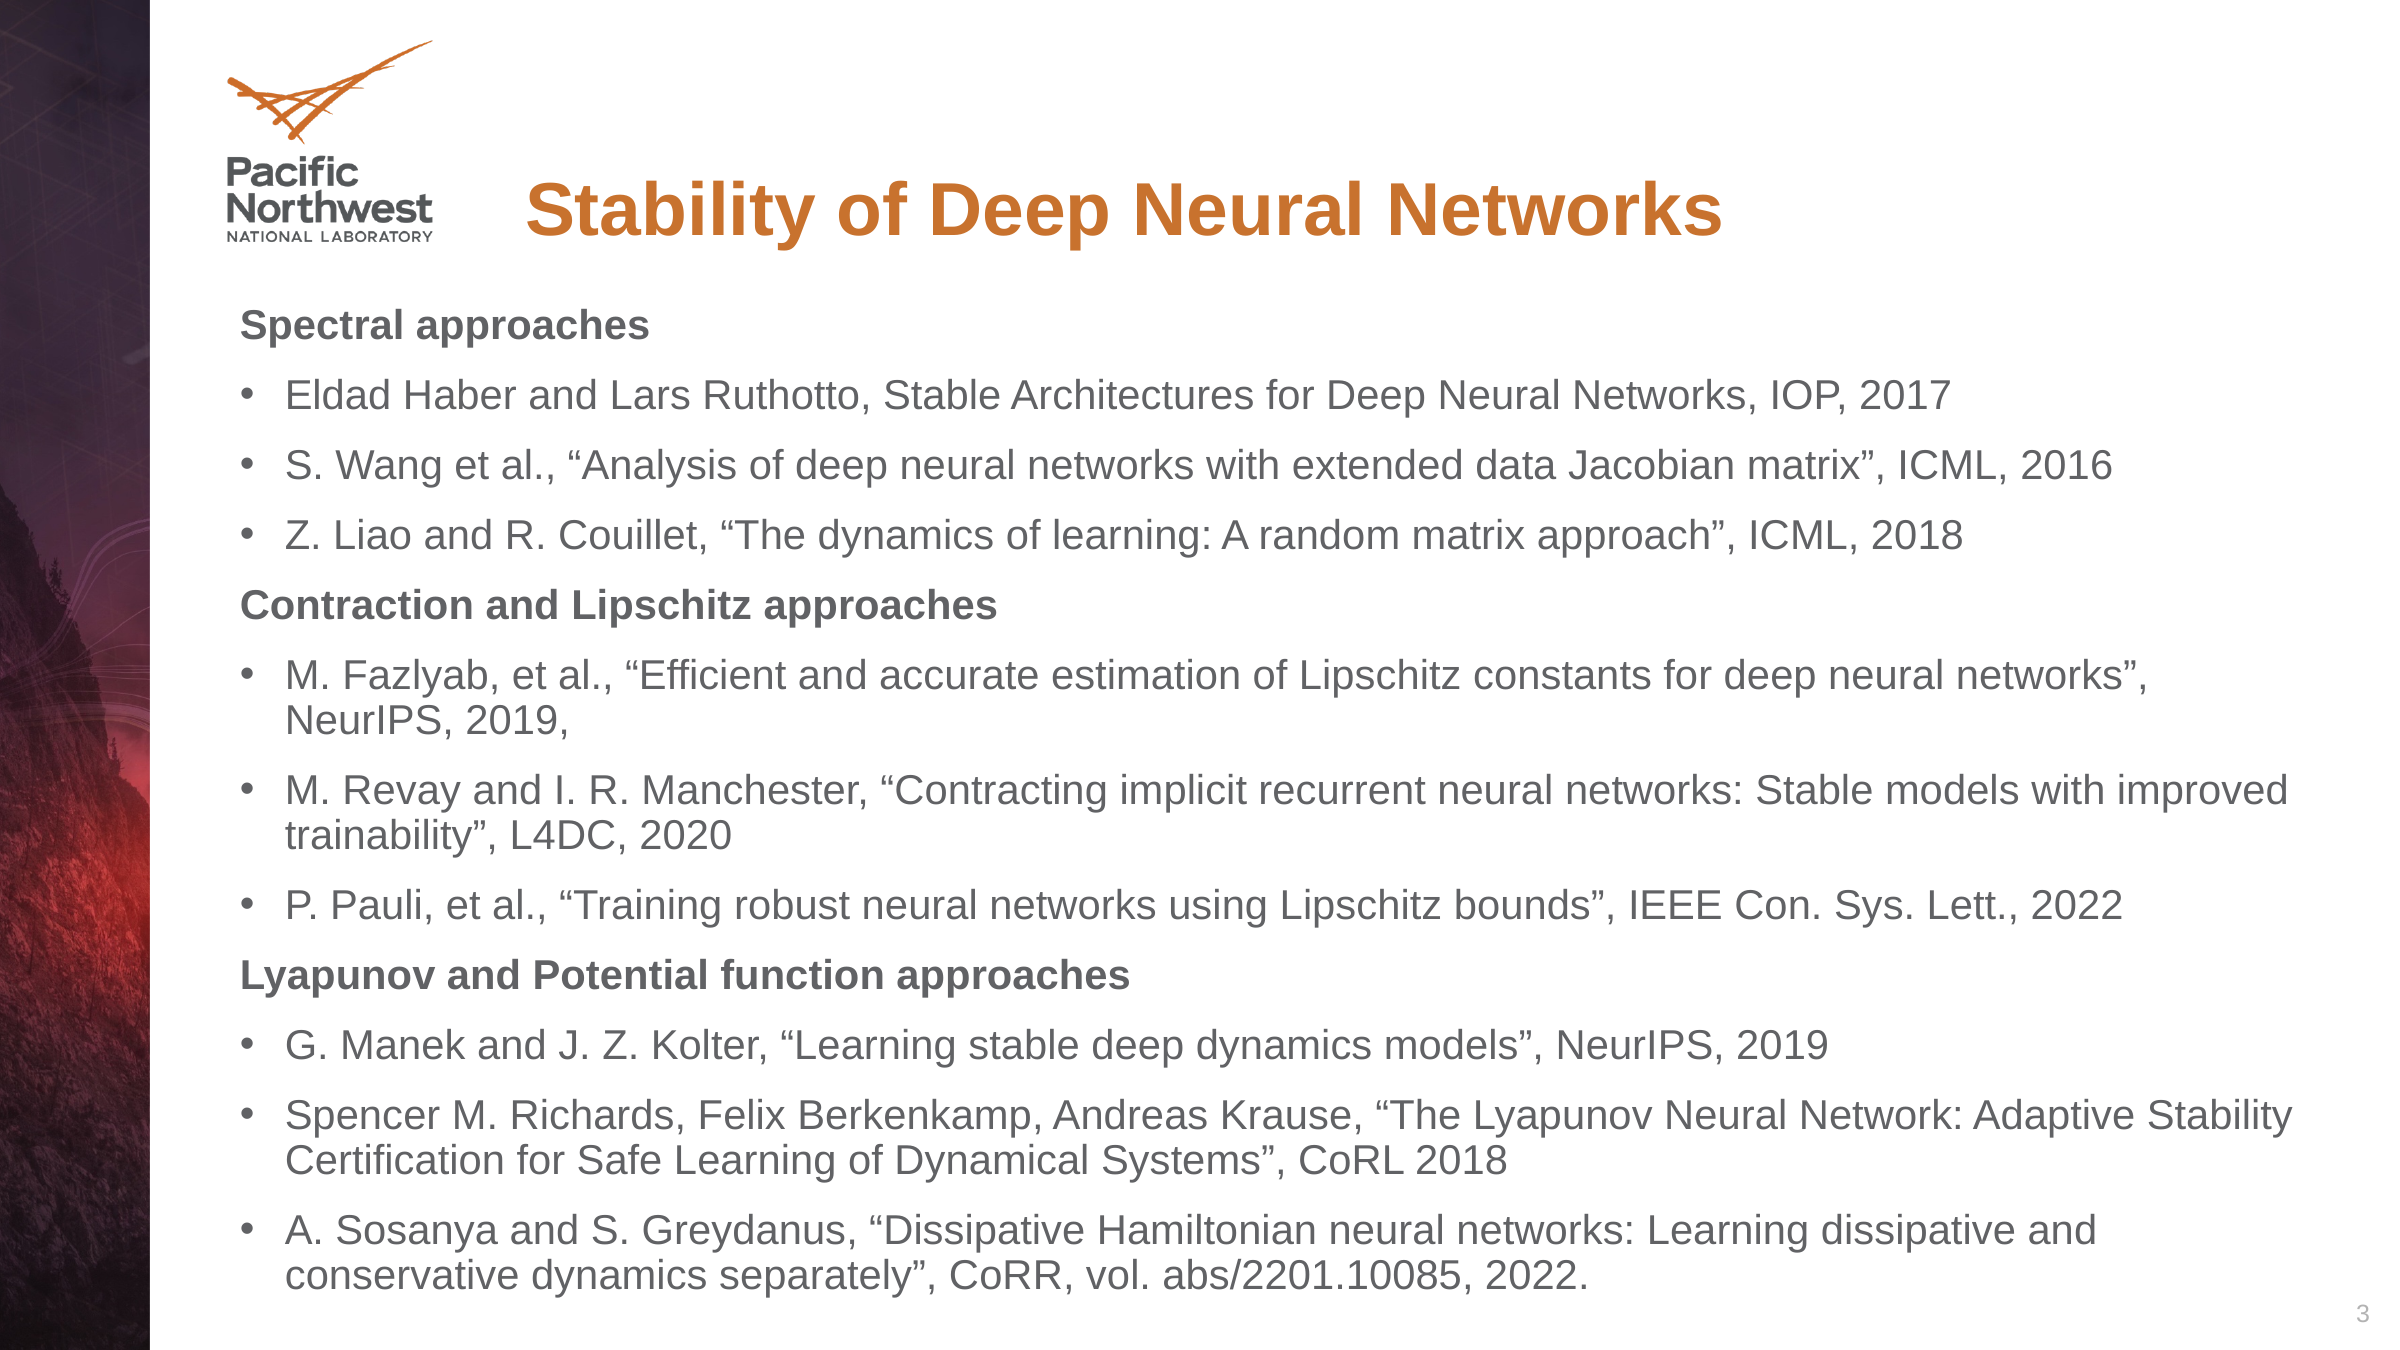

# Stability of Deep Neural Networks
Spectral approaches
Eldad Haber and Lars Ruthotto, Stable Architectures for Deep Neural Networks, IOP, 2017
S. Wang et al., “Analysis of deep neural networks with extended data Jacobian matrix”, ICML, 2016
Z. Liao and R. Couillet, “The dynamics of learning: A random matrix approach”, ICML, 2018
Contraction and Lipschitz approaches
M. Fazlyab, et al., “Efficient and accurate estimation of Lipschitz constants for deep neural networks”, NeurIPS, 2019,
M. Revay and I. R. Manchester, “Contracting implicit recurrent neural networks: Stable models with improved trainability”, L4DC, 2020
P. Pauli, et al., “Training robust neural networks using Lipschitz bounds”, IEEE Con. Sys. Lett., 2022
Lyapunov and Potential function approaches
G. Manek and J. Z. Kolter, “Learning stable deep dynamics models”, NeurIPS, 2019
Spencer M. Richards, Felix Berkenkamp, Andreas Krause, “The Lyapunov Neural Network: Adaptive Stability Certification for Safe Learning of Dynamical Systems”, CoRL 2018
A. Sosanya and S. Greydanus, “Dissipative Hamiltonian neural networks: Learning dissipative and conservative dynamics separately”, CoRR, vol. abs/2201.10085, 2022.

3